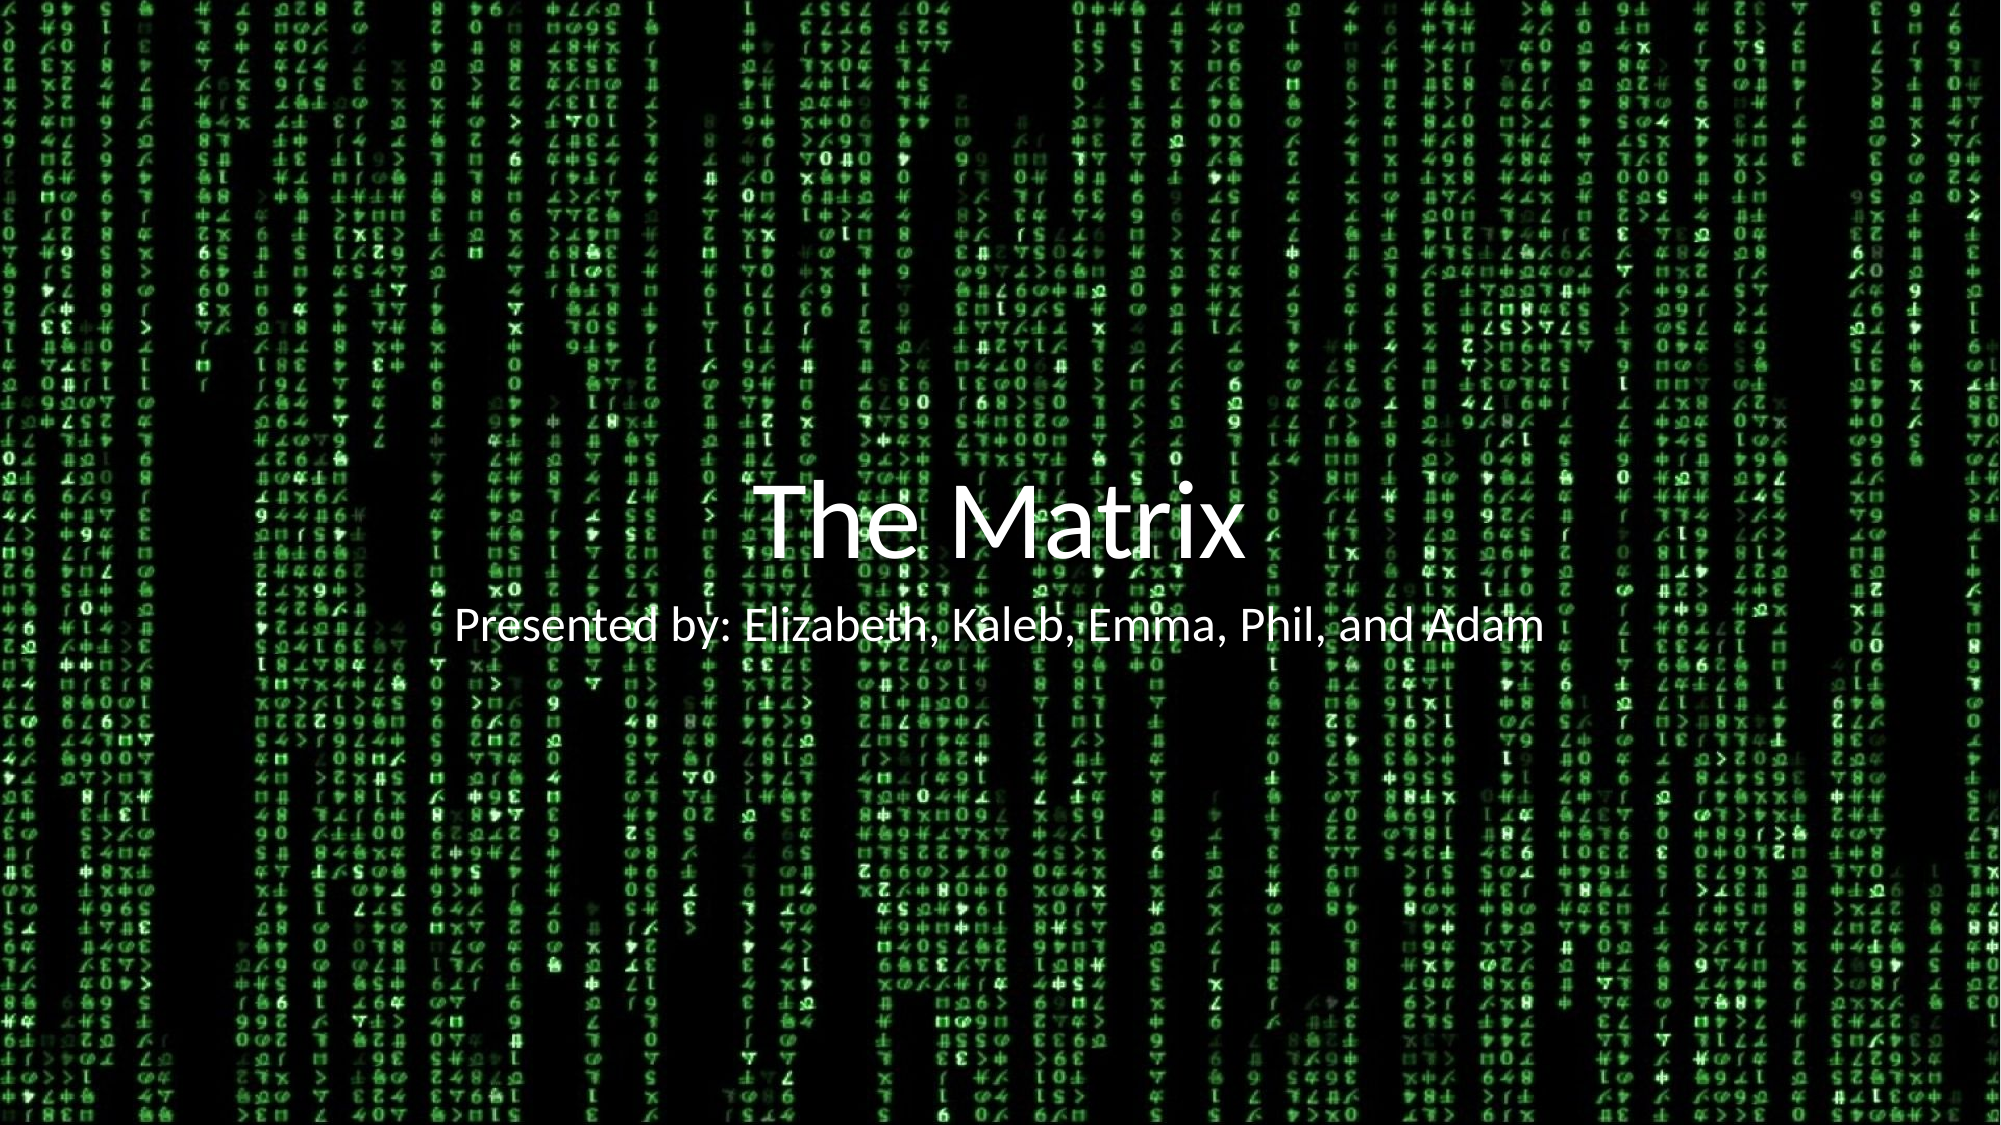

# The Matrix
Presented by: Elizabeth, Kaleb, Emma, Phil, and Adam